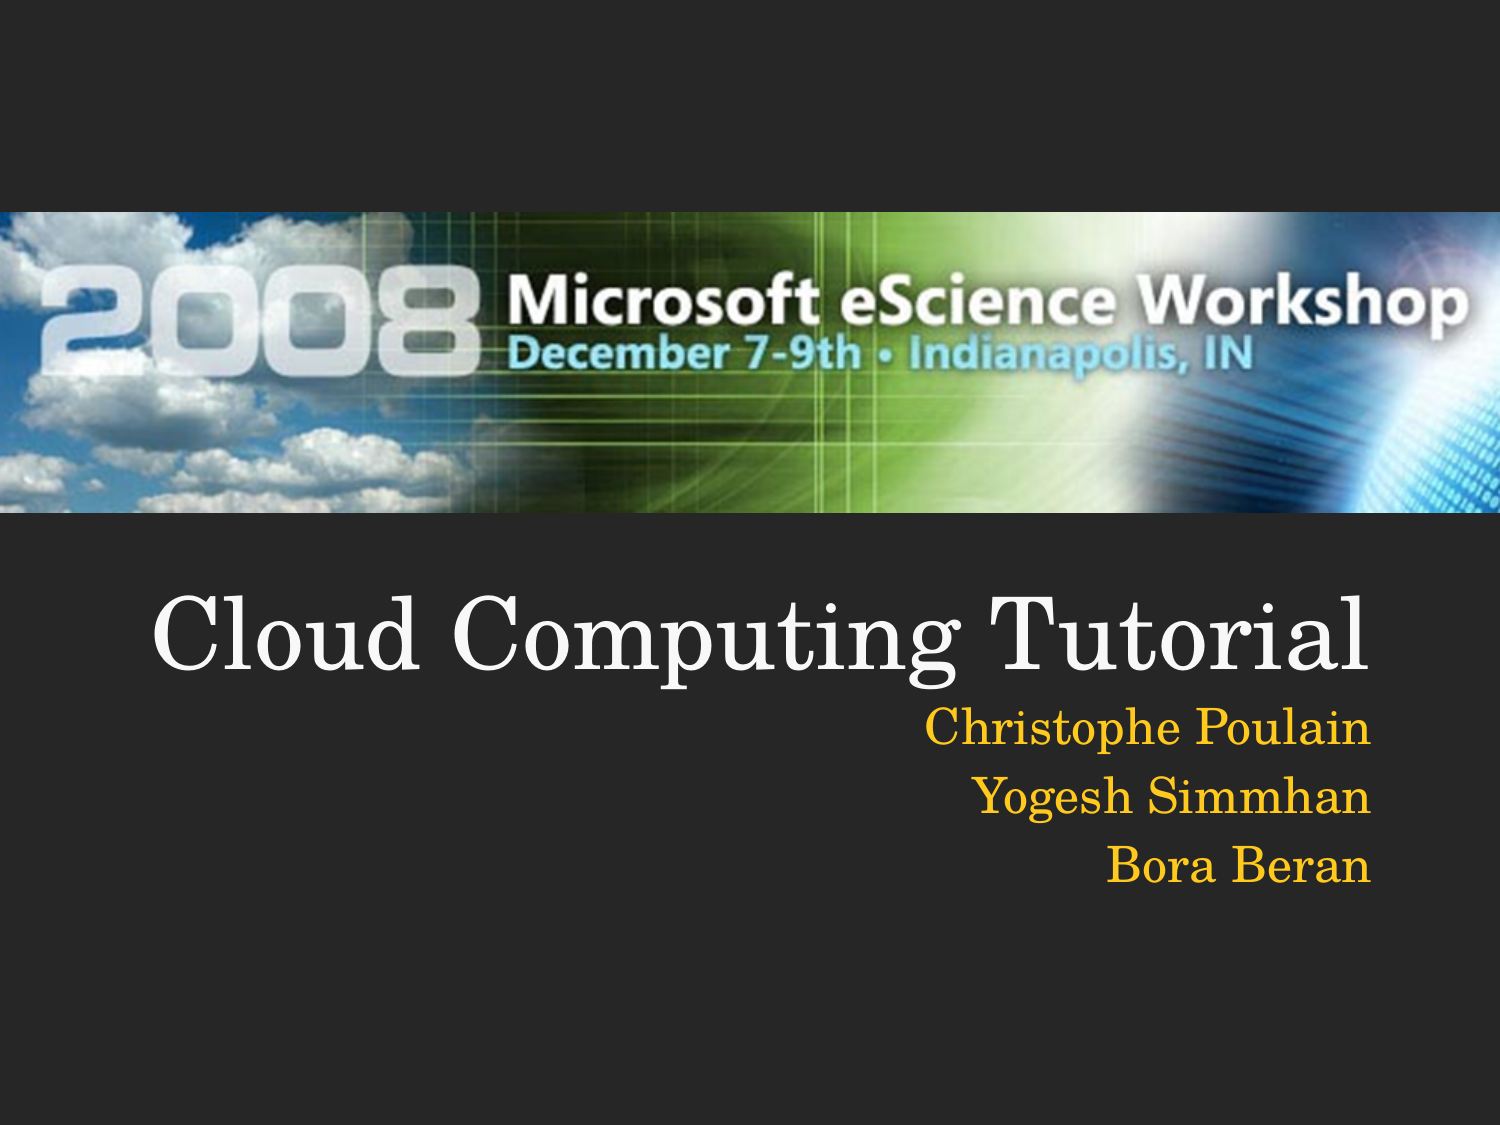

# Cloud Computing Tutorial
Christophe Poulain
Yogesh Simmhan
Bora Beran